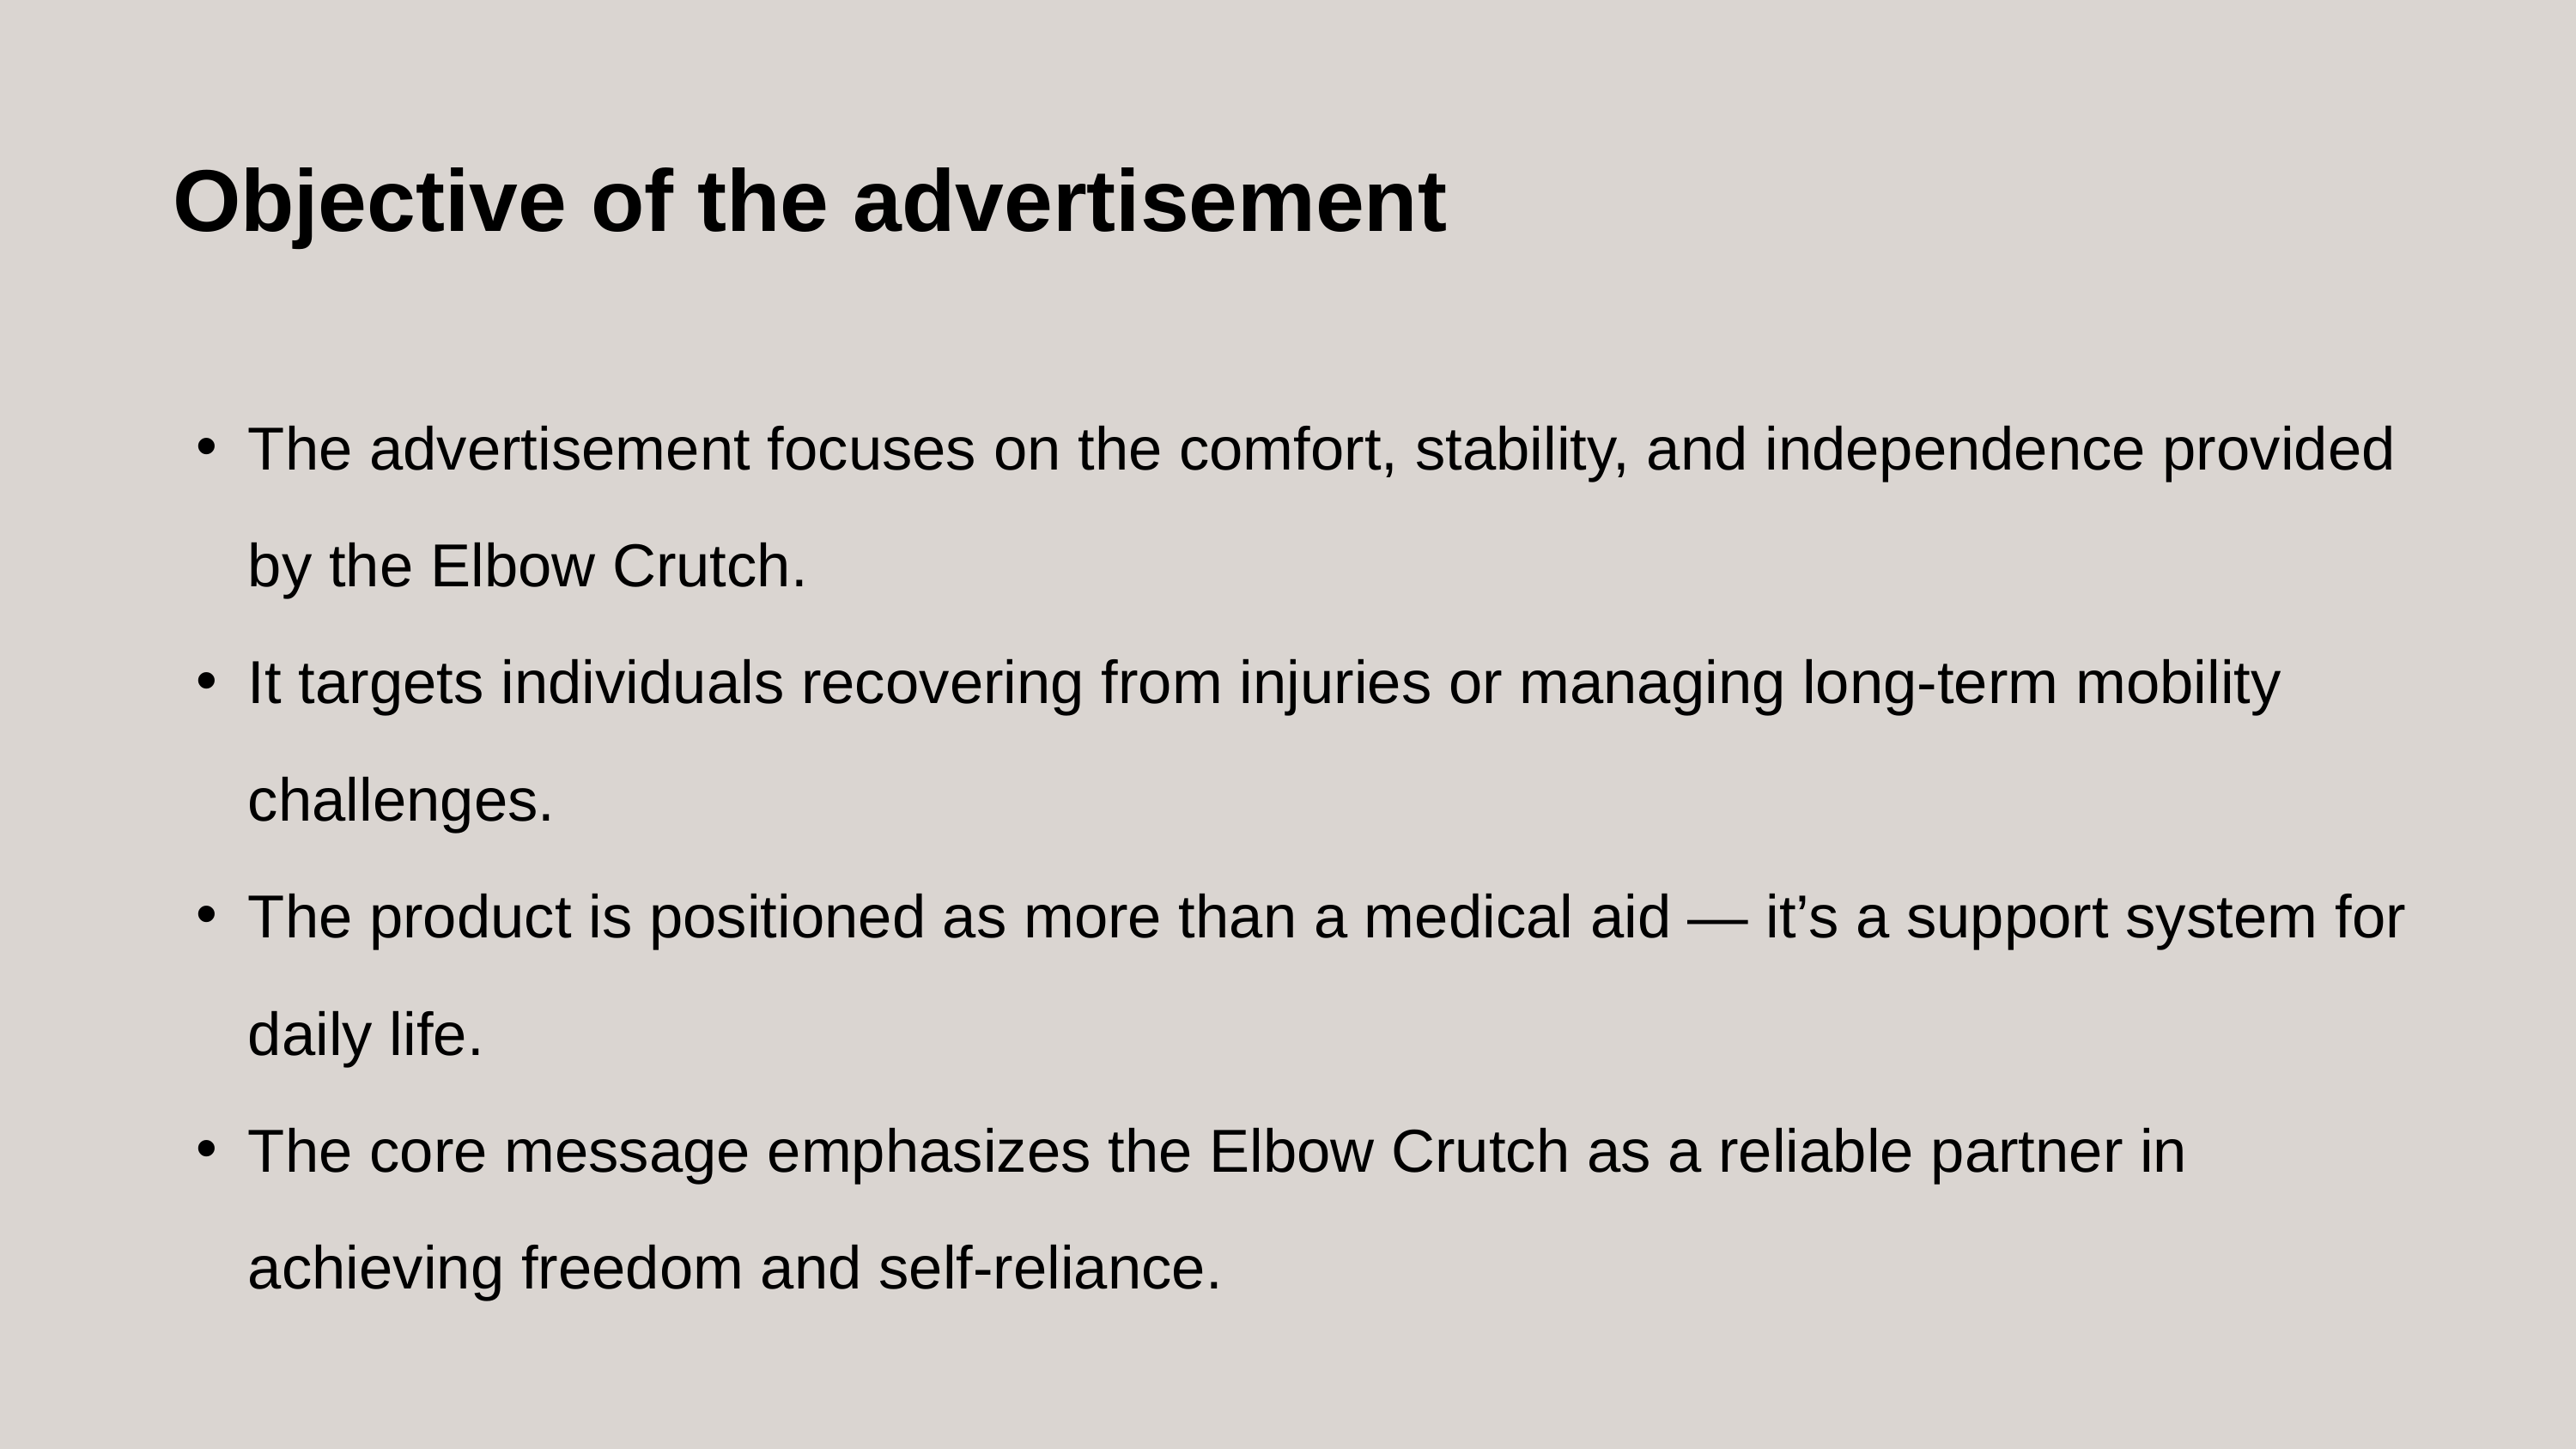

Objective of the advertisement

The advertisement focuses on the comfort, stability, and independence provided by the Elbow Crutch.
It targets individuals recovering from injuries or managing long-term mobility challenges.
The product is positioned as more than a medical aid — it’s a support system for daily life.
The core message emphasizes the Elbow Crutch as a reliable partner in achieving freedom and self-reliance.